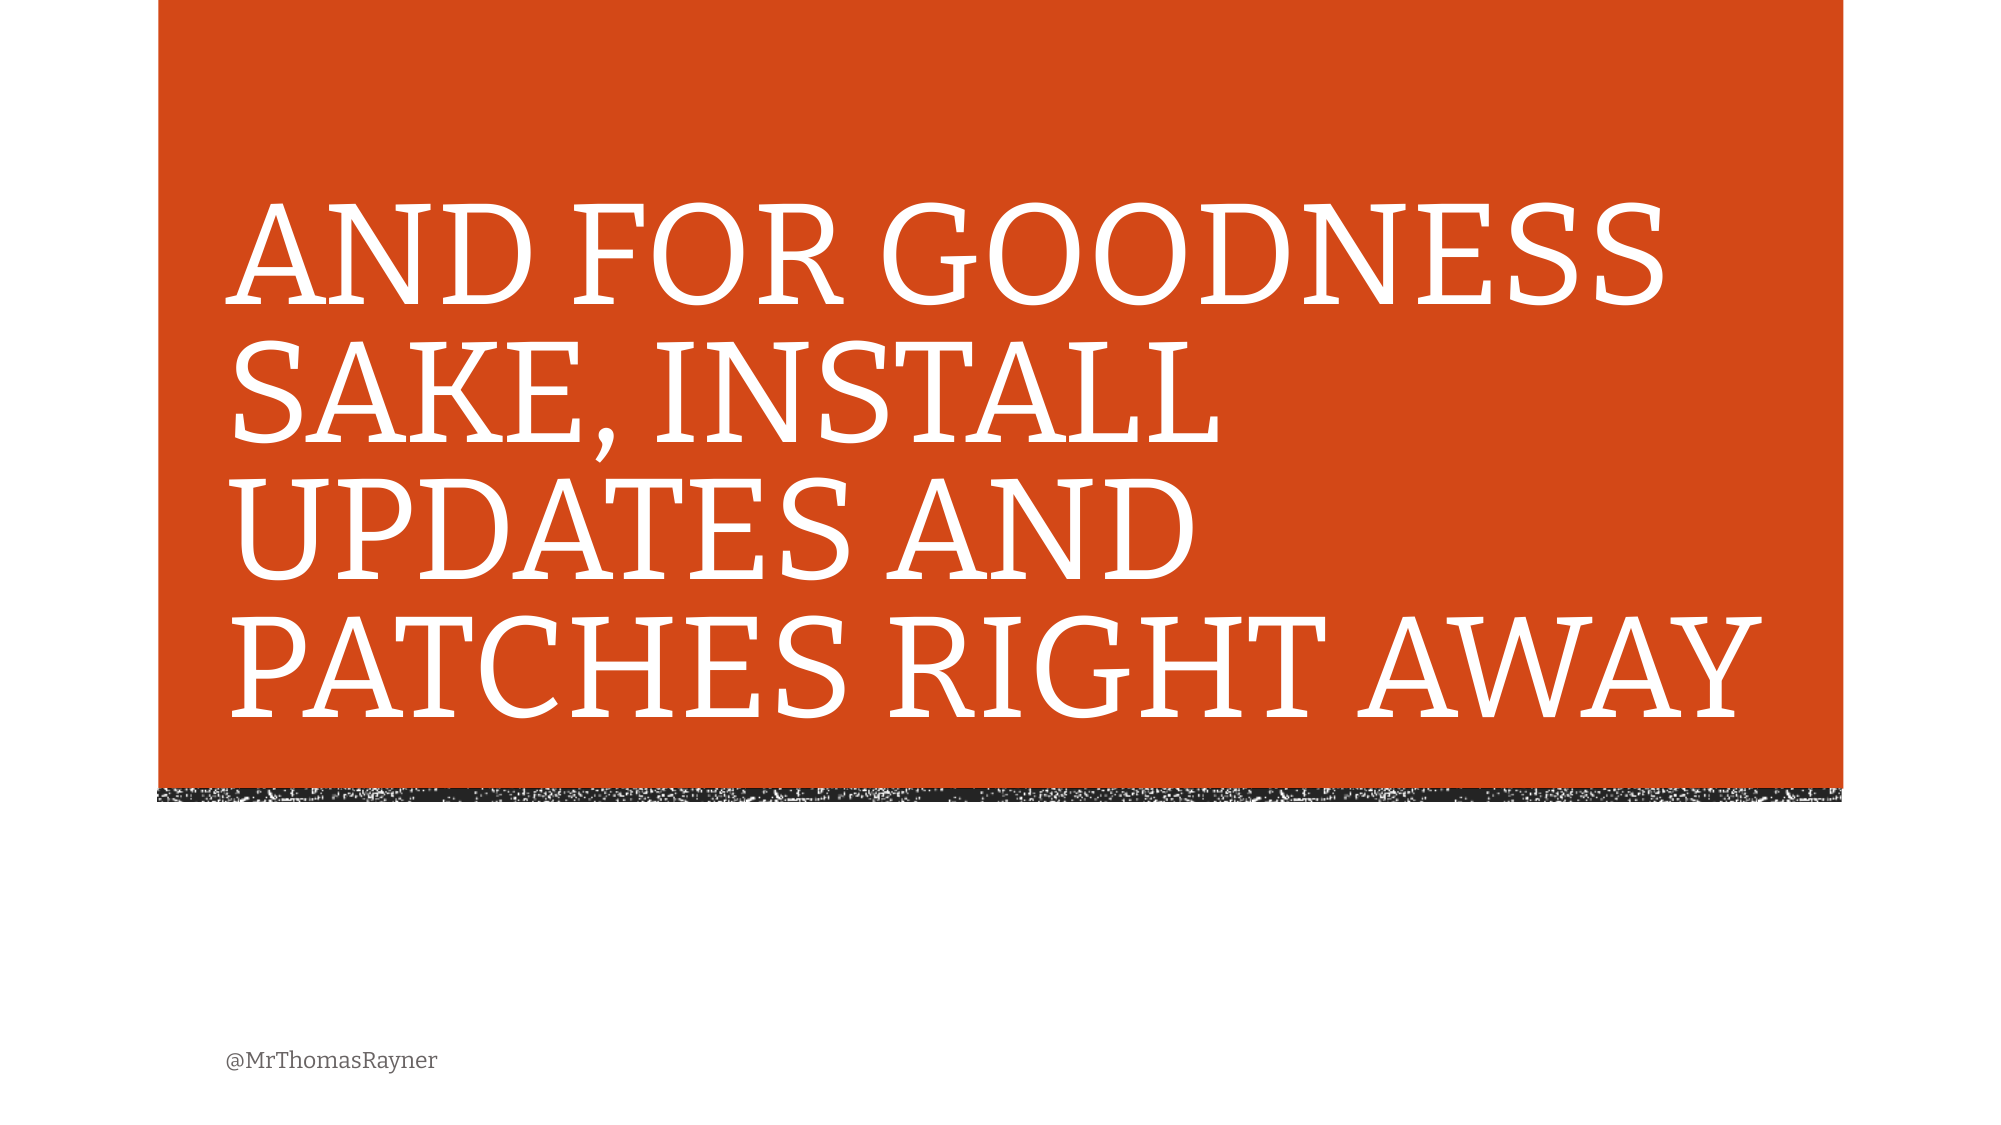

# And for goodness sake, install updates and patches right away

@MrThomasRayner